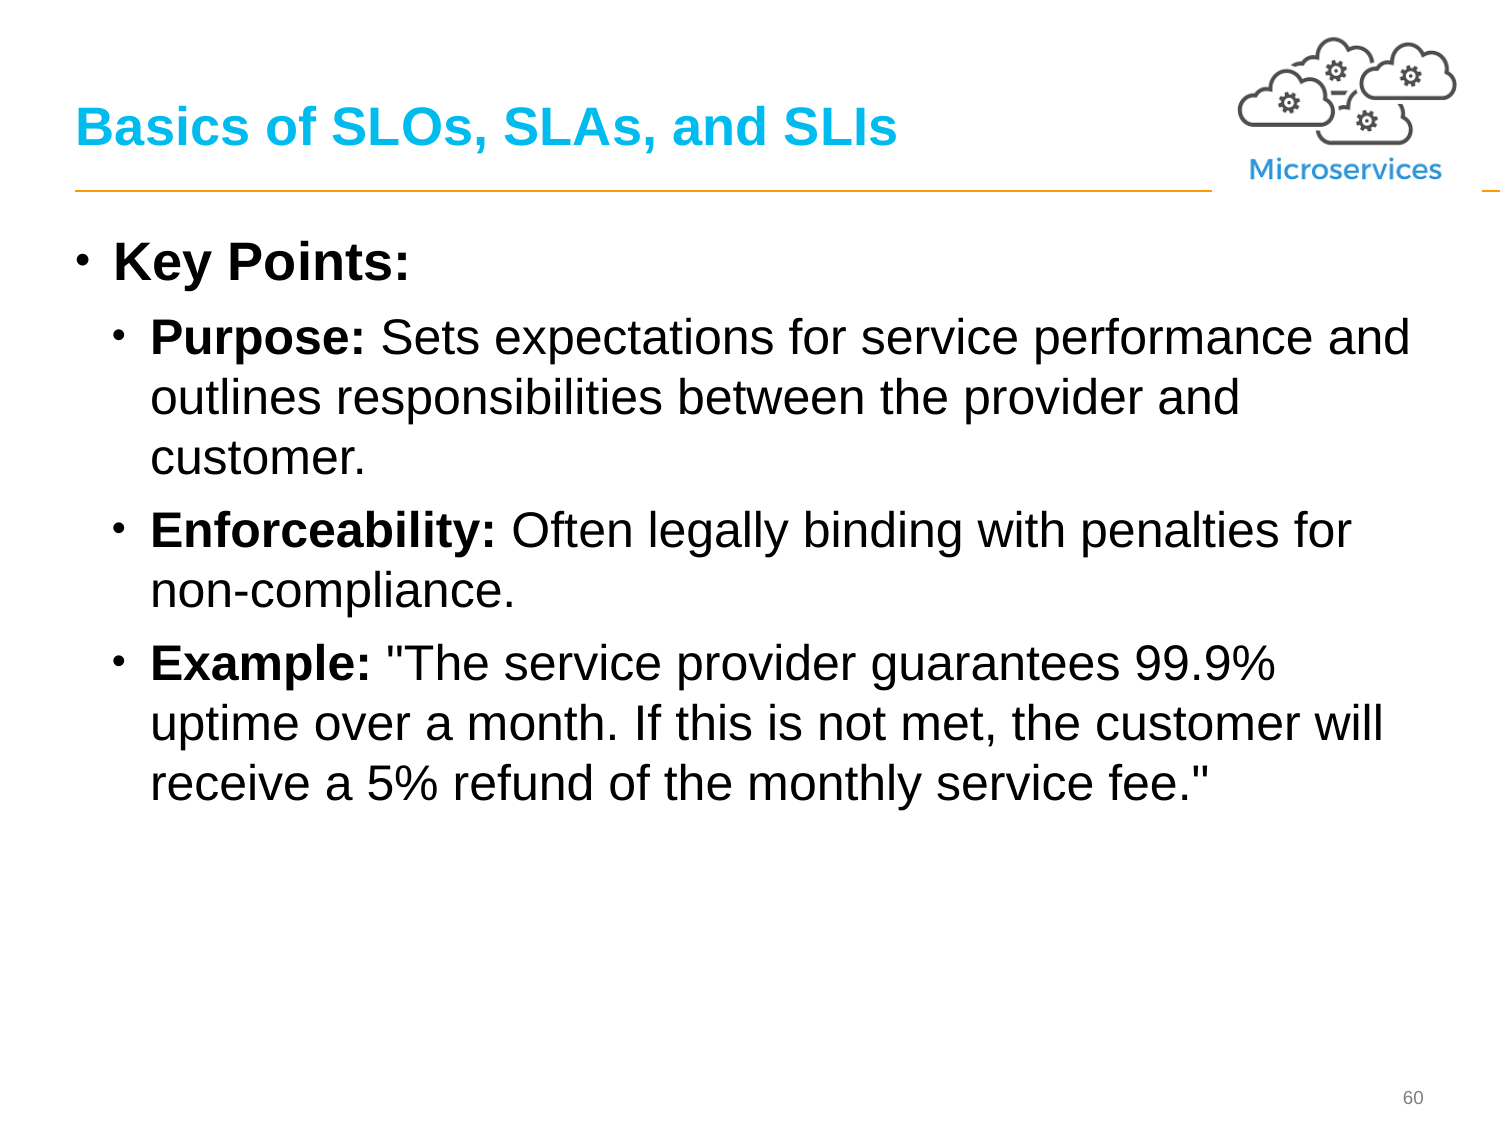

# Basics of SLOs, SLAs, and SLIs
Key Points:
Purpose: Sets expectations for service performance and outlines responsibilities between the provider and customer.
Enforceability: Often legally binding with penalties for non-compliance.
Example: "The service provider guarantees 99.9% uptime over a month. If this is not met, the customer will receive a 5% refund of the monthly service fee."